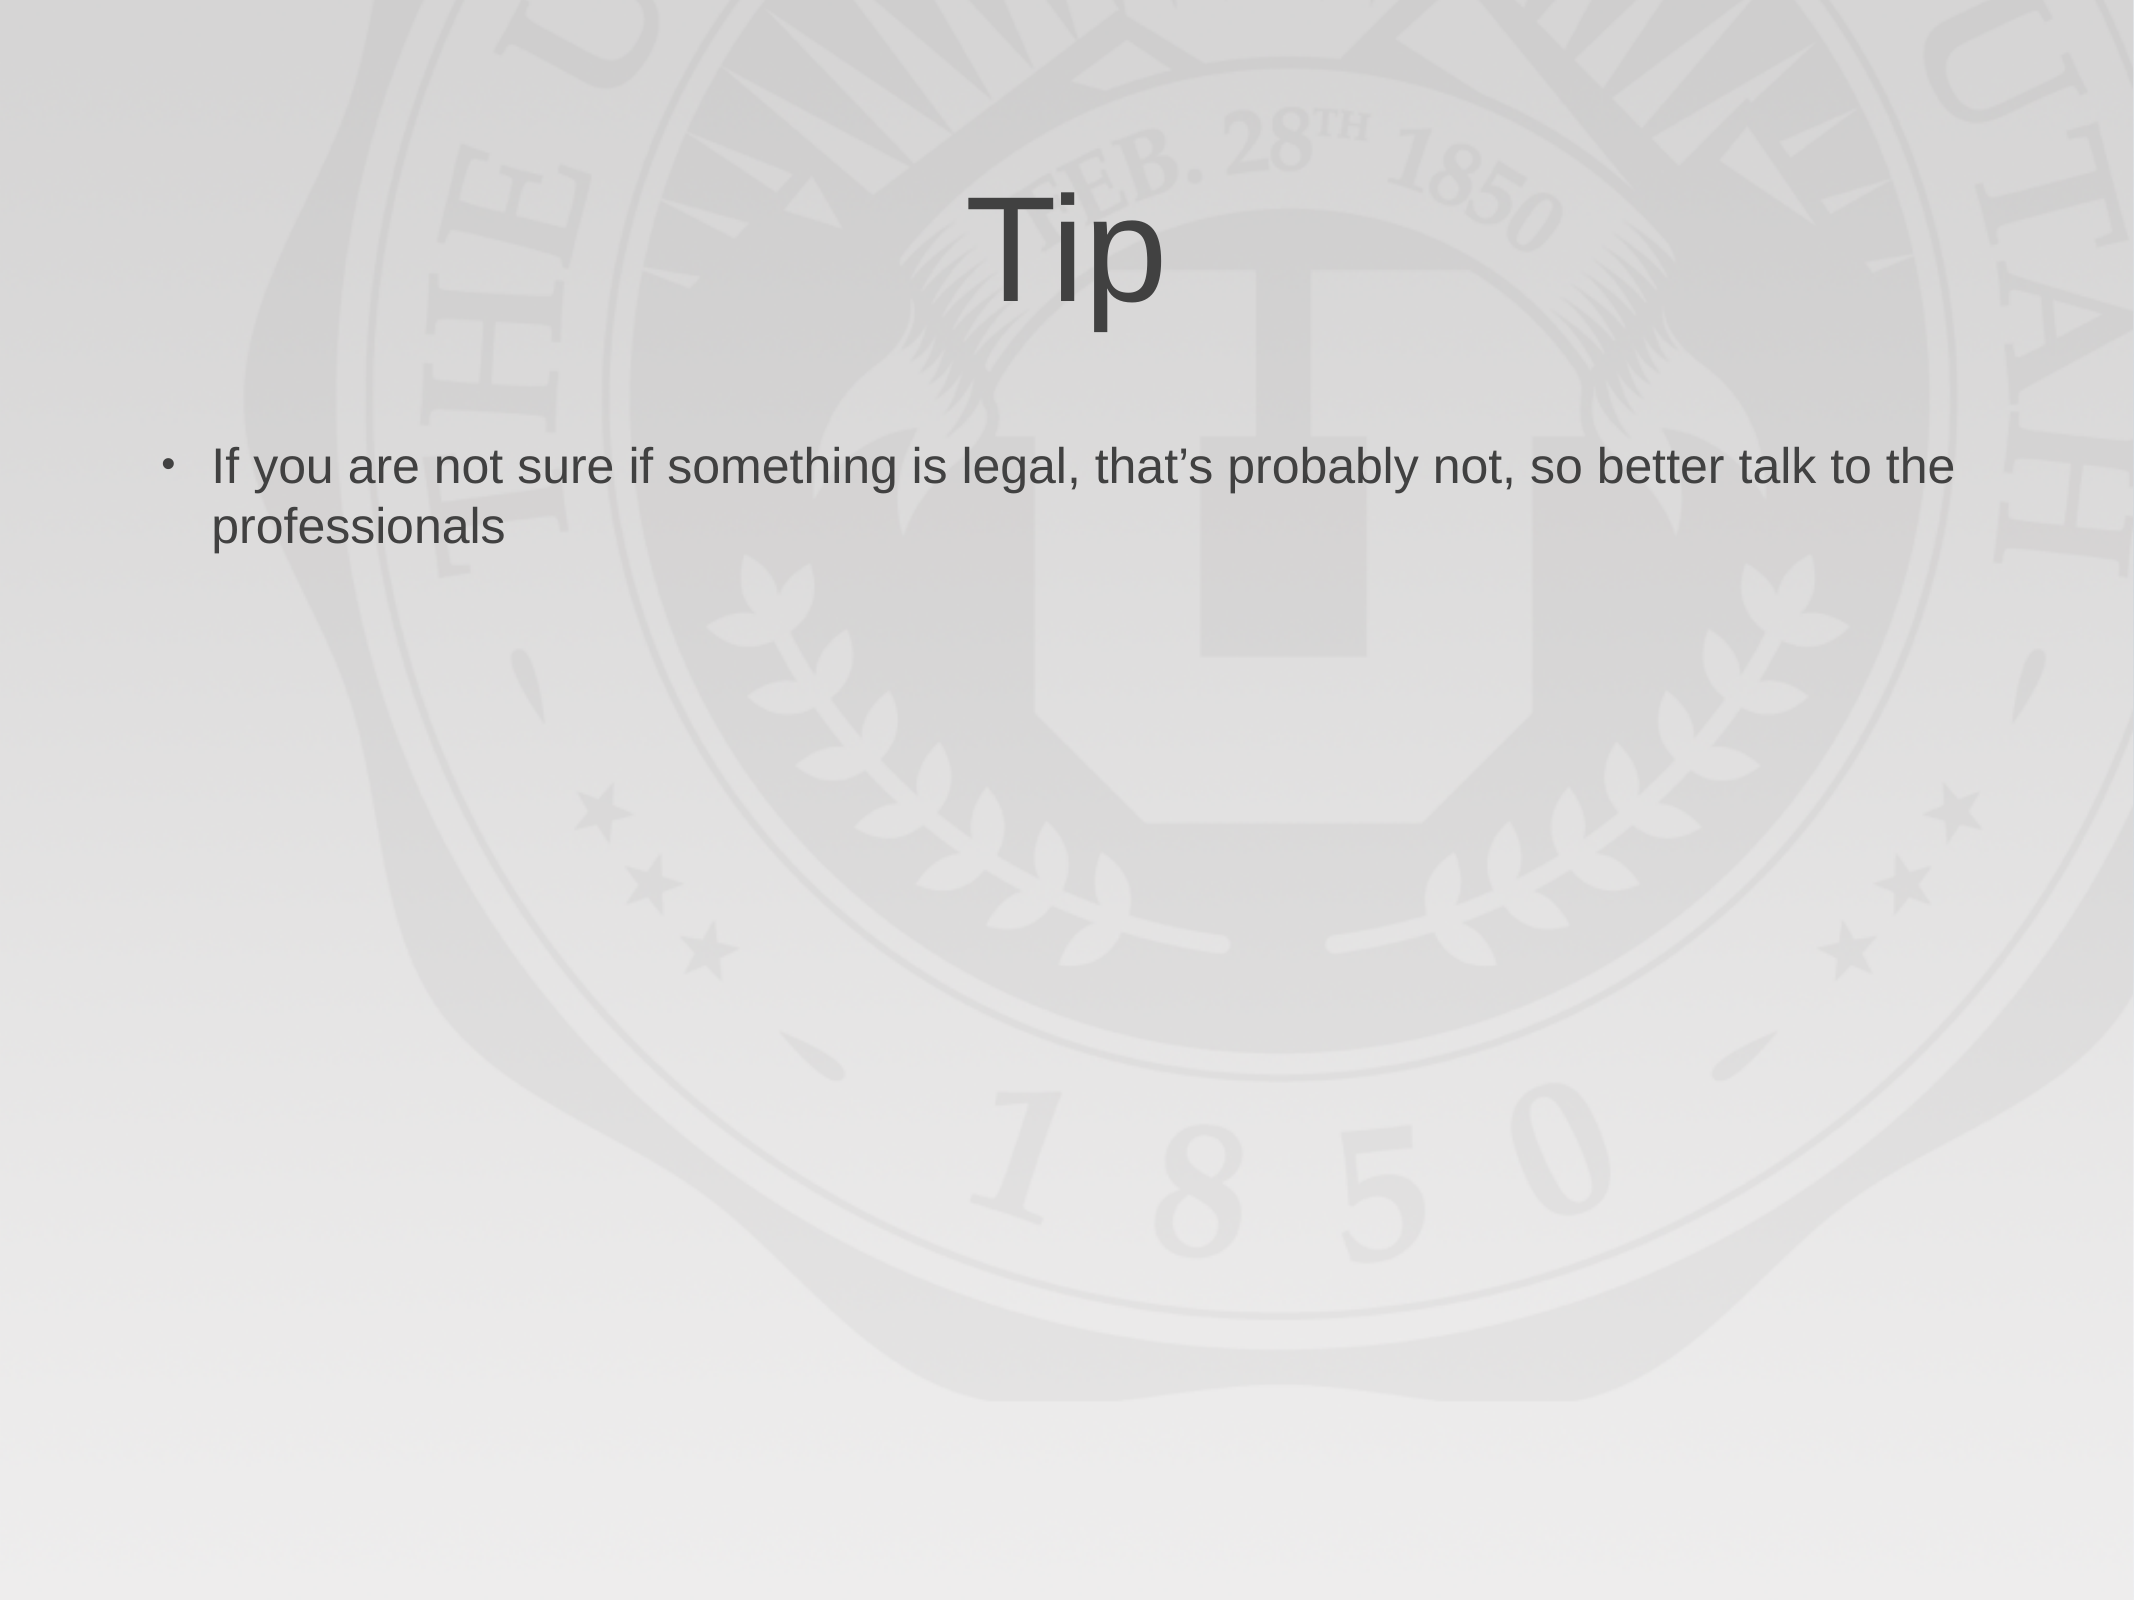

# Tip
If you are not sure if something is legal, that’s probably not, so better talk to the professionals